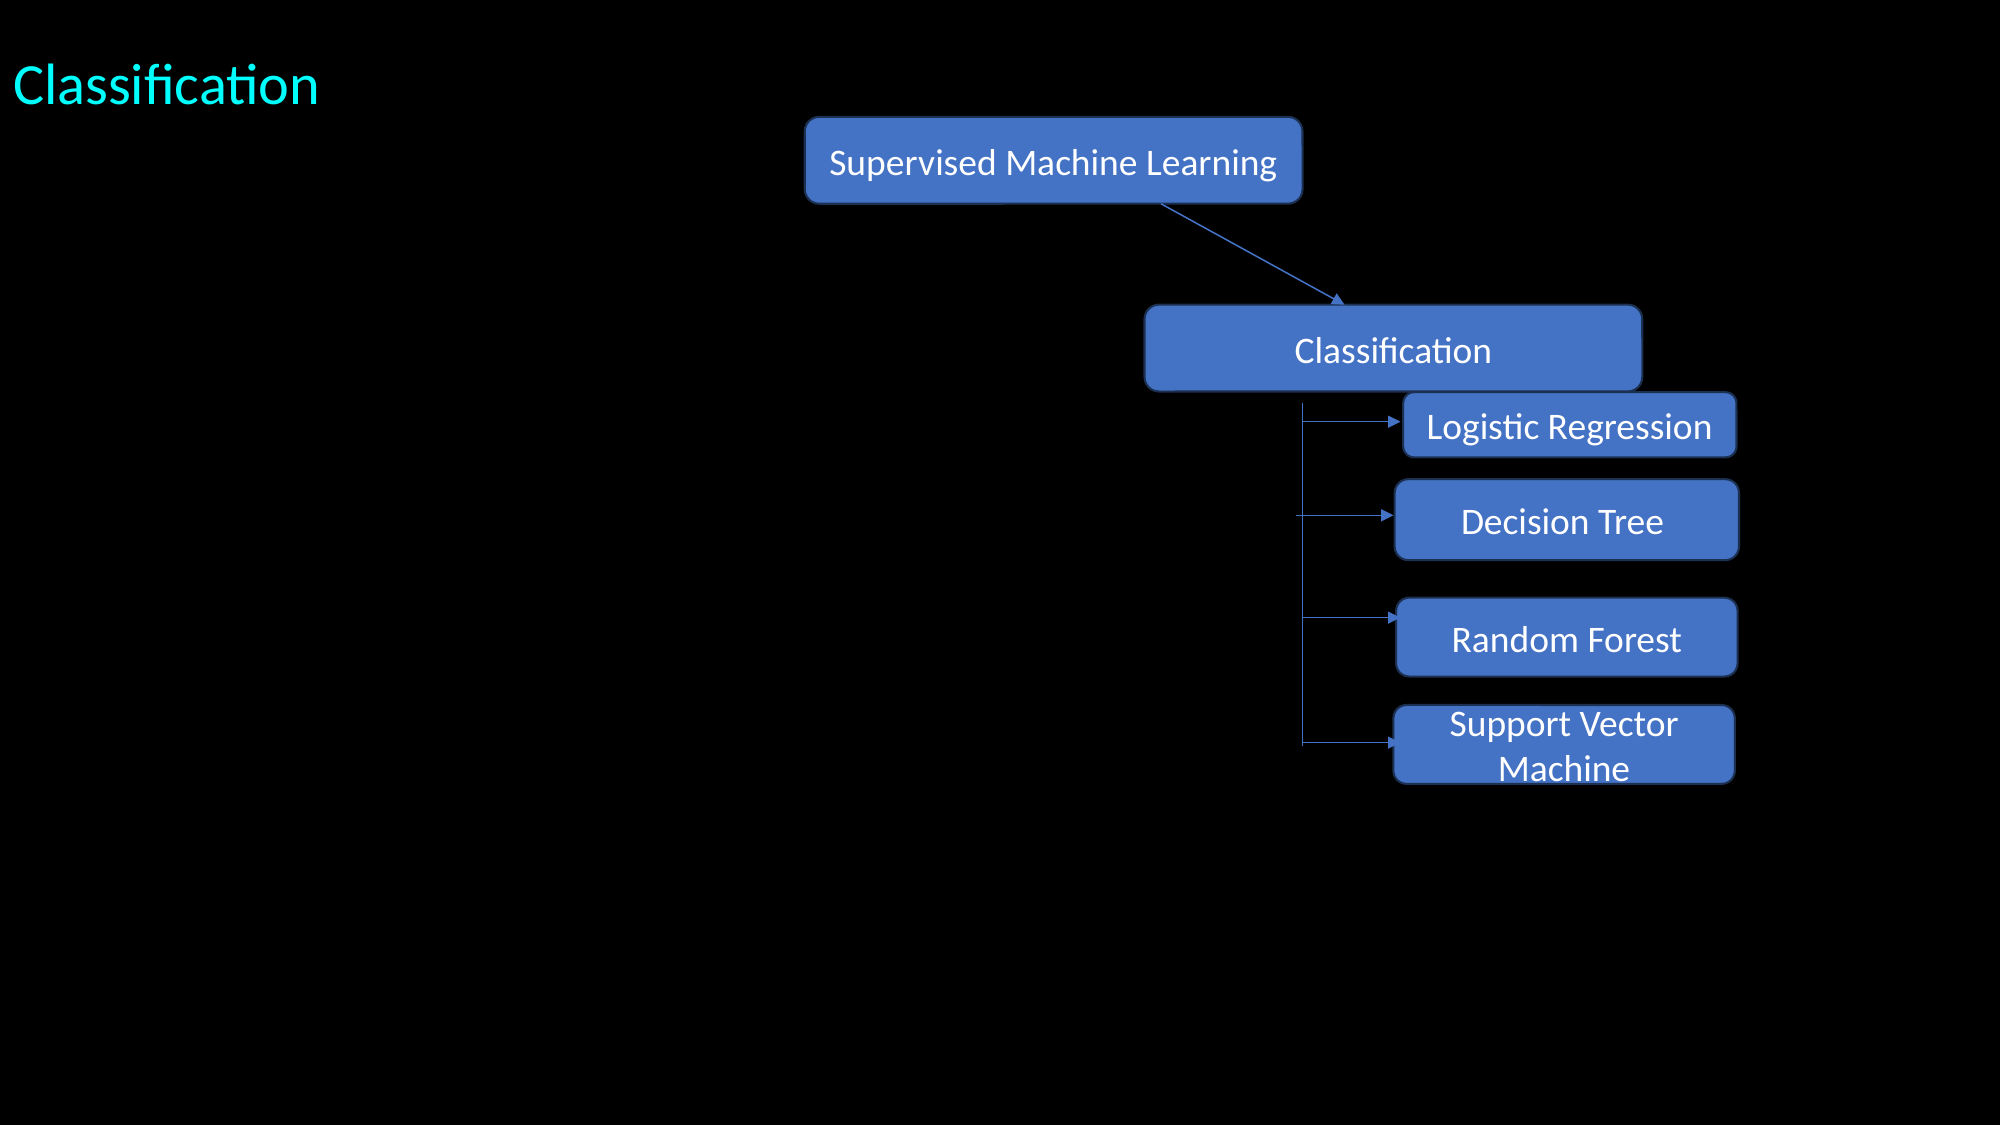

Classification

Supervised Machine Learning
Classification
Logistic Regression
Decision Tree
Random Forest
Support Vector Machine